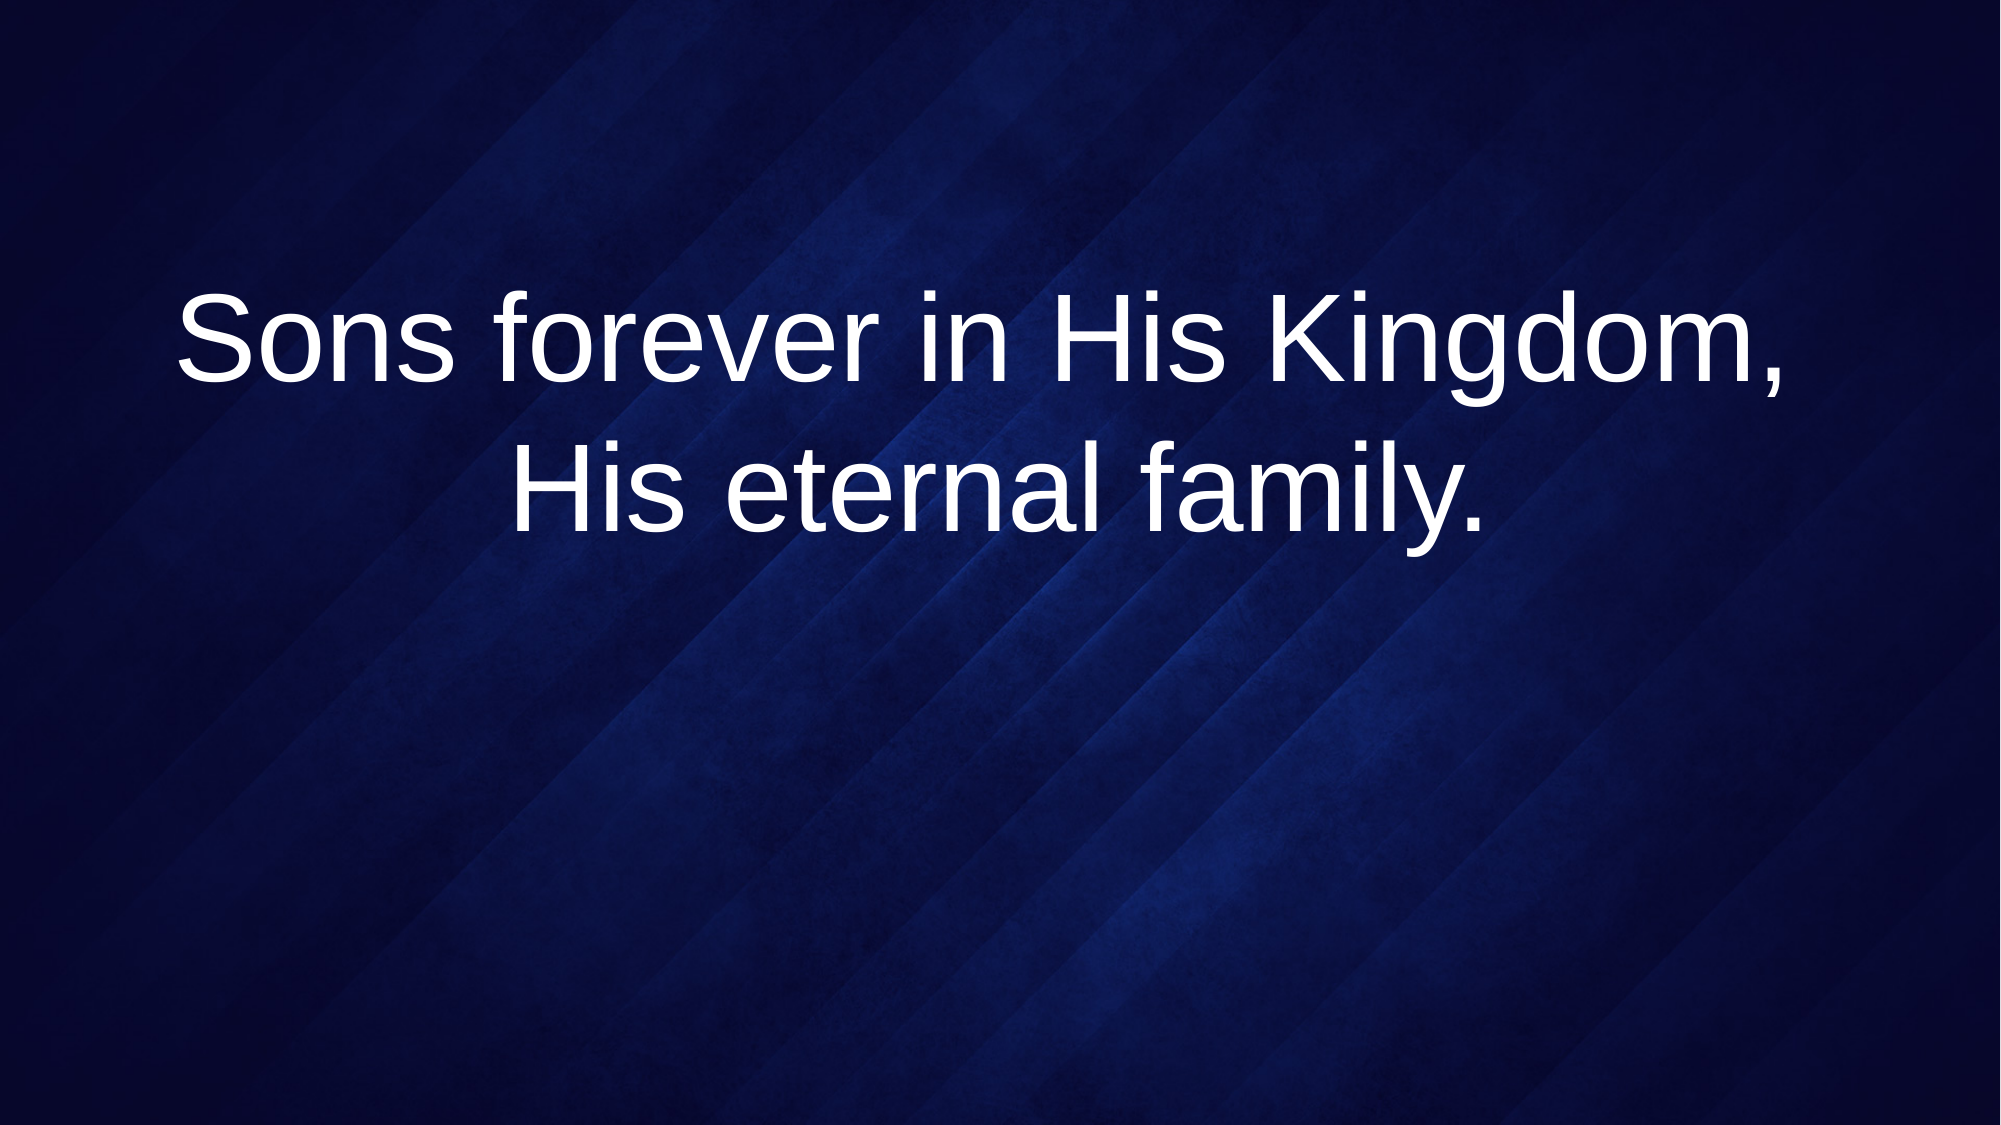

# Sons forever in His Kingdom, His eternal family.